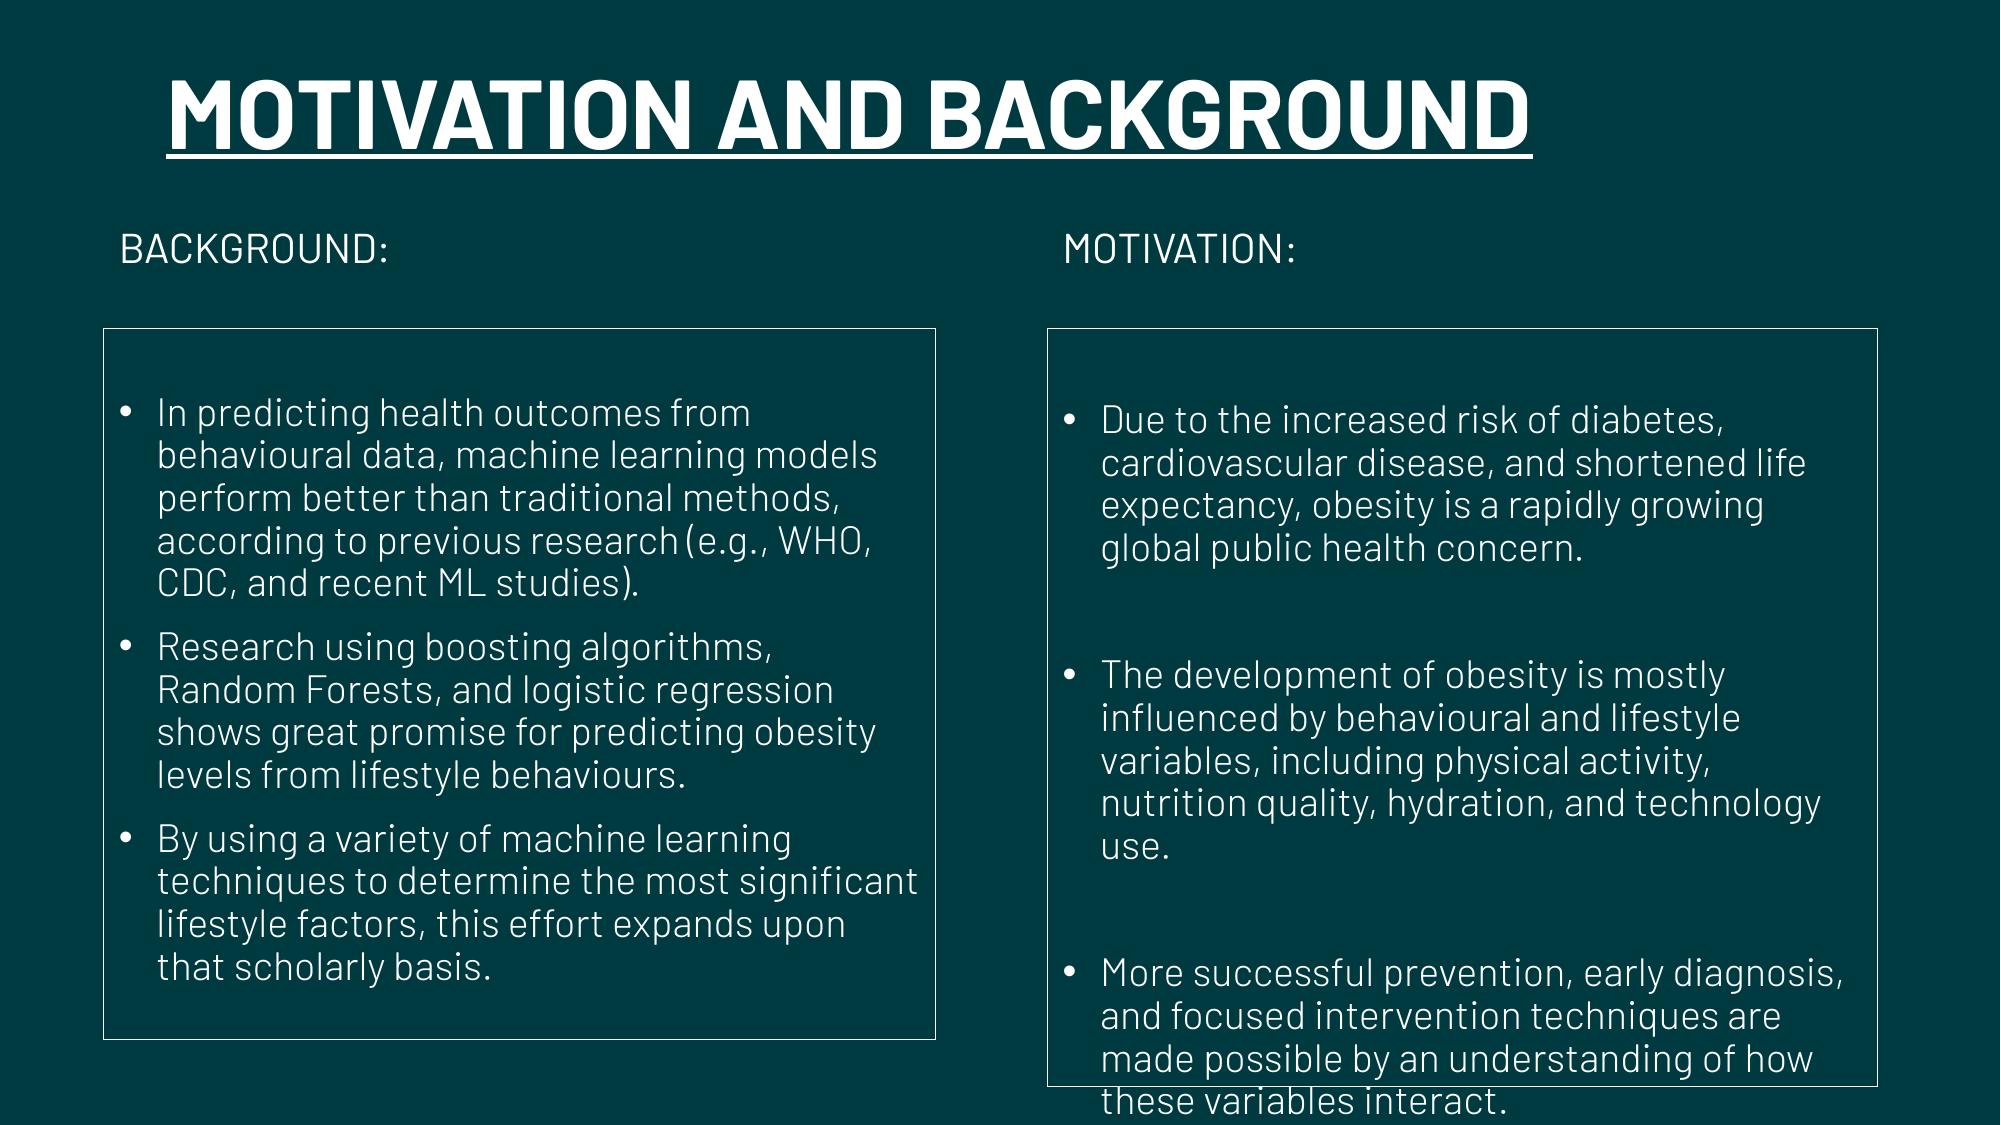

# MOTIVATION AND BACKGROUND
BACKGROUND:
MOTIVATION:

In predicting health outcomes from behavioural data, machine learning models perform better than traditional methods, according to previous research (e.g., WHO, CDC, and recent ML studies).
Research using boosting algorithms, Random Forests, and logistic regression shows great promise for predicting obesity levels from lifestyle behaviours.
By using a variety of machine learning techniques to determine the most significant lifestyle factors, this effort expands upon that scholarly basis.

Due to the increased risk of diabetes, cardiovascular disease, and shortened life expectancy, obesity is a rapidly growing global public health concern.

The development of obesity is mostly influenced by behavioural and lifestyle variables, including physical activity, nutrition quality, hydration, and technology use.

More successful prevention, early diagnosis, and focused intervention techniques are made possible by an understanding of how these variables interact.